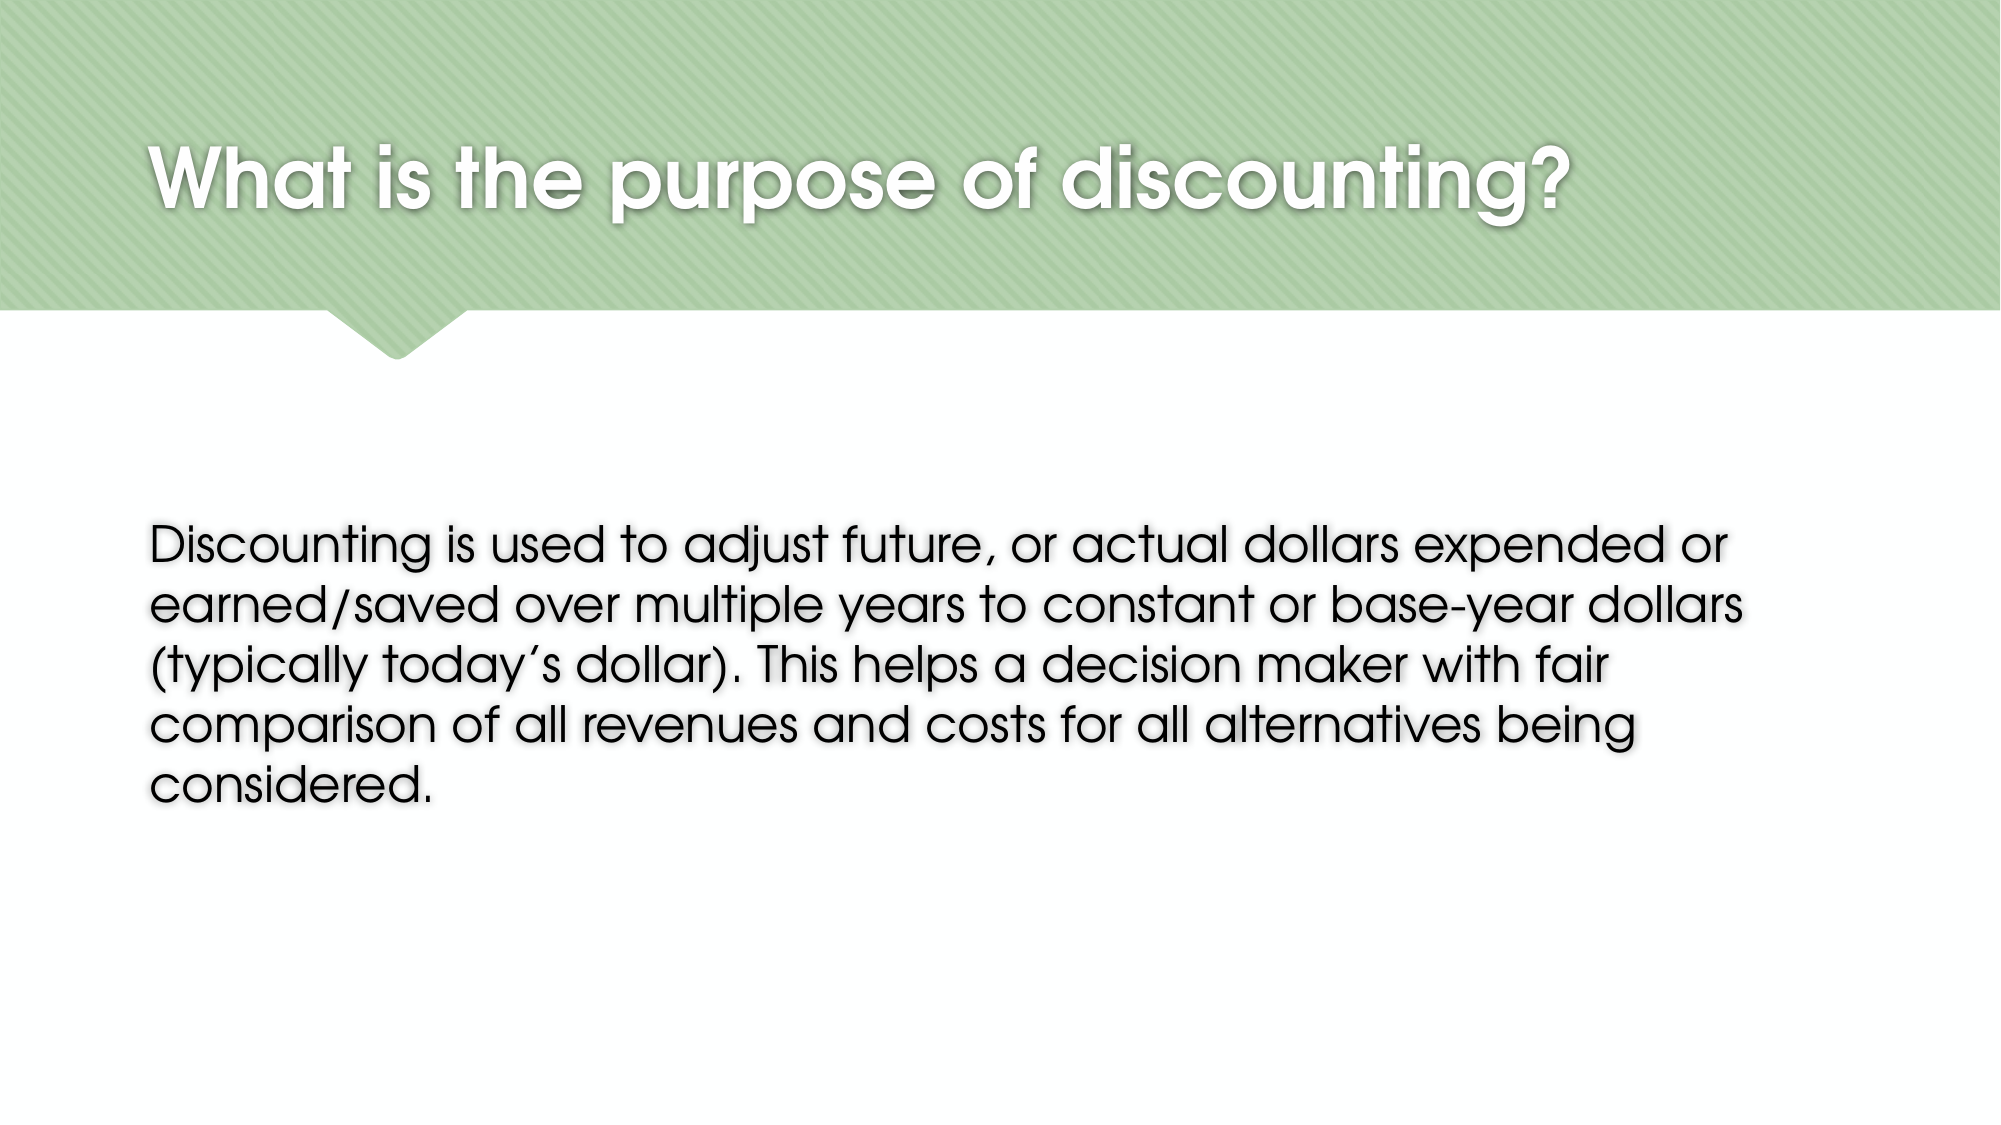

# What is the purpose of discounting?
Discounting is used to adjust future, or actual dollars expended or earned/saved over multiple years to constant or base-year dollars (typically today’s dollar). This helps a decision maker with fair comparison of all revenues and costs for all alternatives being considered.